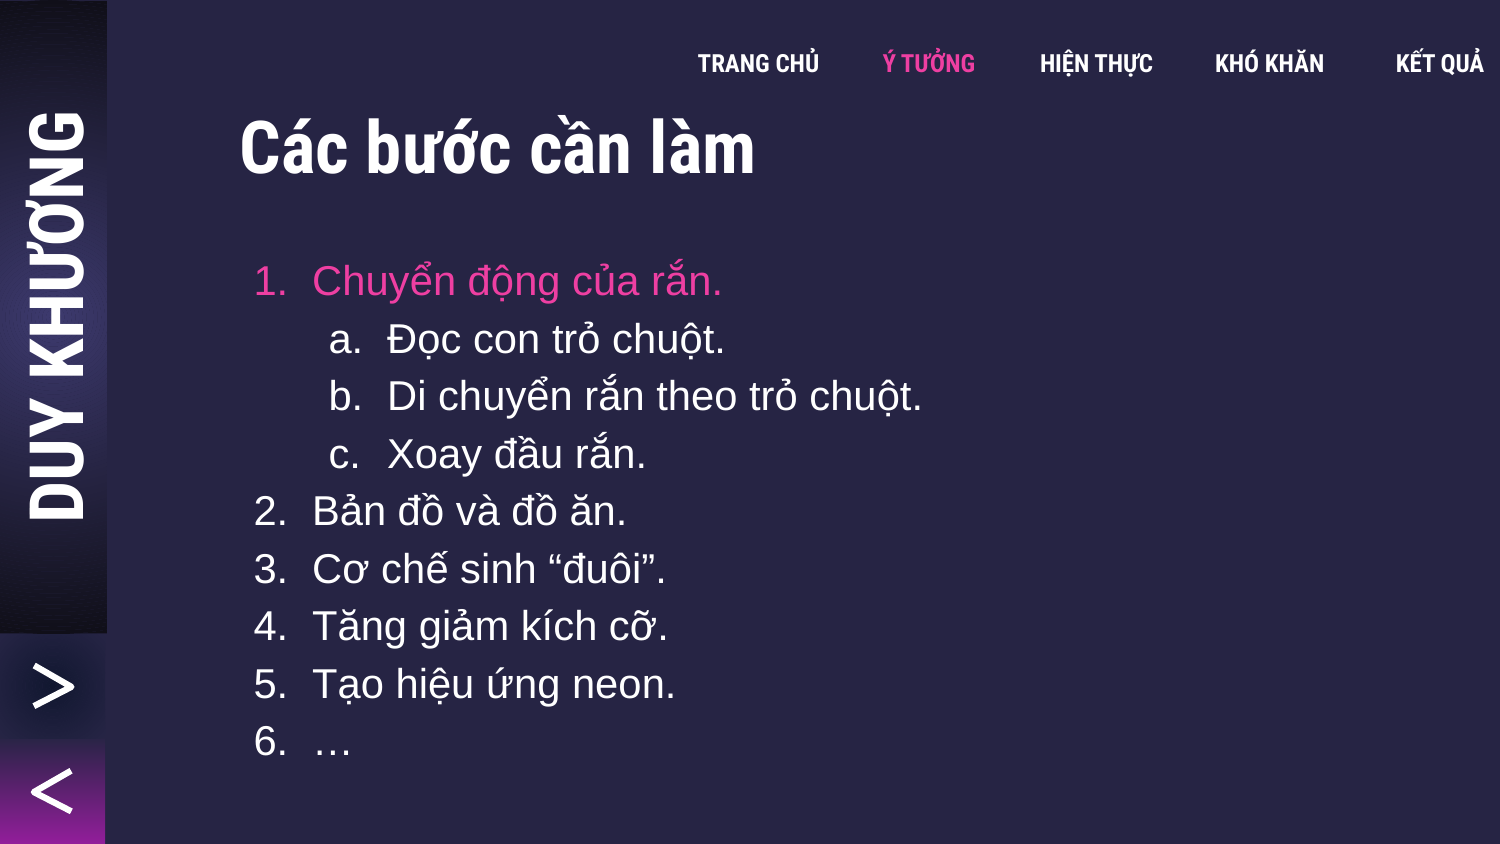

TRANG CHỦ
Ý TƯỞNG
HIỆN THỰC
KHÓ KHĂN
KẾT QUẢ
Các bước cần làm
Chuyển động của rắn.
Đọc con trỏ chuột.
Di chuyển rắn theo trỏ chuột.
Xoay đầu rắn.
Bản đồ và đồ ăn.
Cơ chế sinh “đuôi”.
Tăng giảm kích cỡ.
Tạo hiệu ứng neon.
…
DUY KHƯƠNG